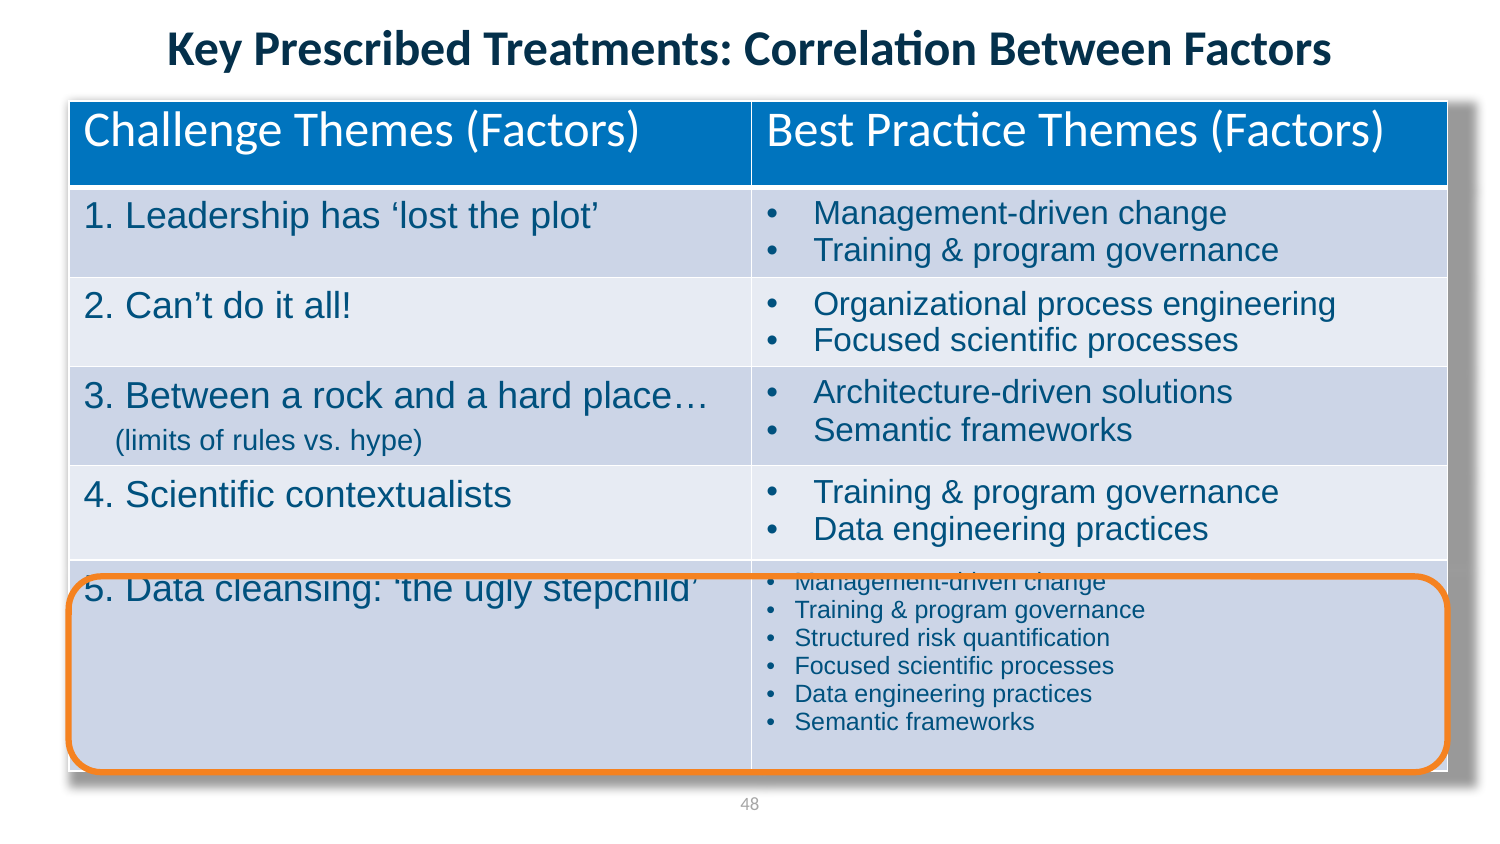

# Key Prescribed Treatments: Correlation Between Factors
| Challenge Themes (Factors) | Best Practice Themes (Factors) |
| --- | --- |
| 1. Leadership has ‘lost the plot’ | Management-driven change Training & program governance |
| 2. Can’t do it all! | Organizational process engineering Focused scientific processes |
| 3. Between a rock and a hard place… (limits of rules vs. hype) | Architecture-driven solutions Semantic frameworks |
| 4. Scientific contextualists | Training & program governance Data engineering practices |
| 5. Data cleansing: ‘the ugly stepchild’ | Management-driven change Training & program governance Structured risk quantification Focused scientific processes Data engineering practices Semantic frameworks |